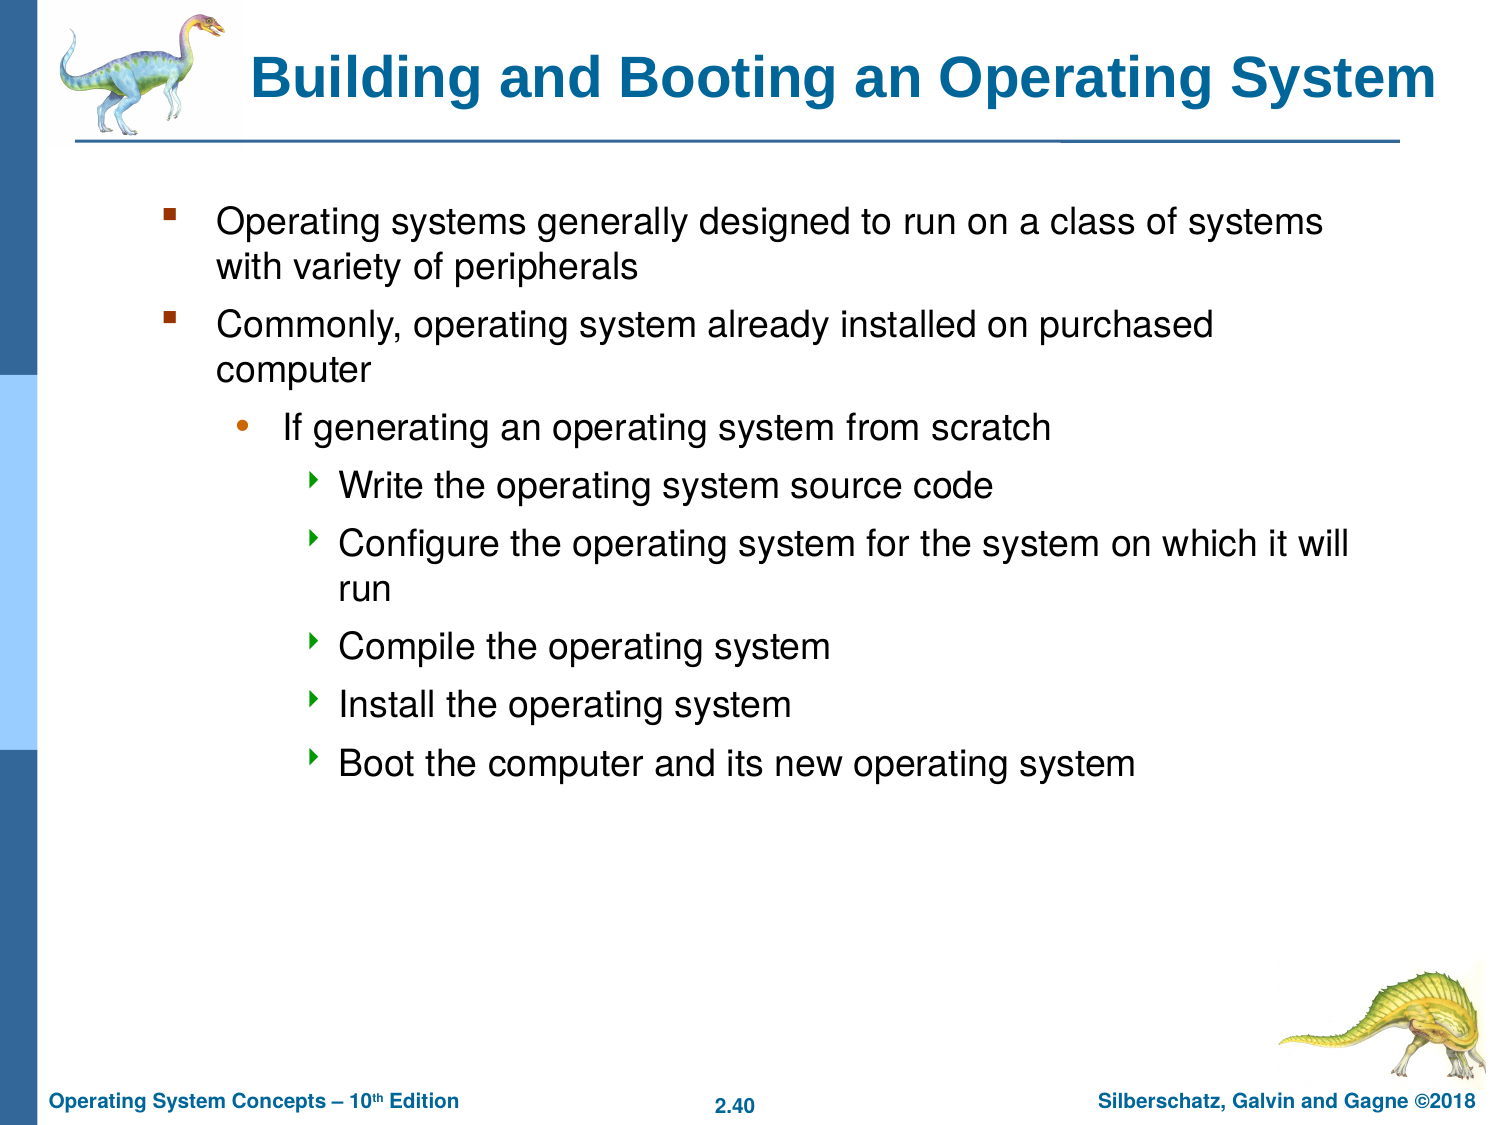

# Building and Booting an Operating System
Operating systems generally designed to run on a class of systems with variety of peripherals
Commonly, operating system already installed on purchased computer
If generating an operating system from scratch
Write the operating system source code
Configure the operating system for the system on which it will run
Compile the operating system
Install the operating system
Boot the computer and its new operating system